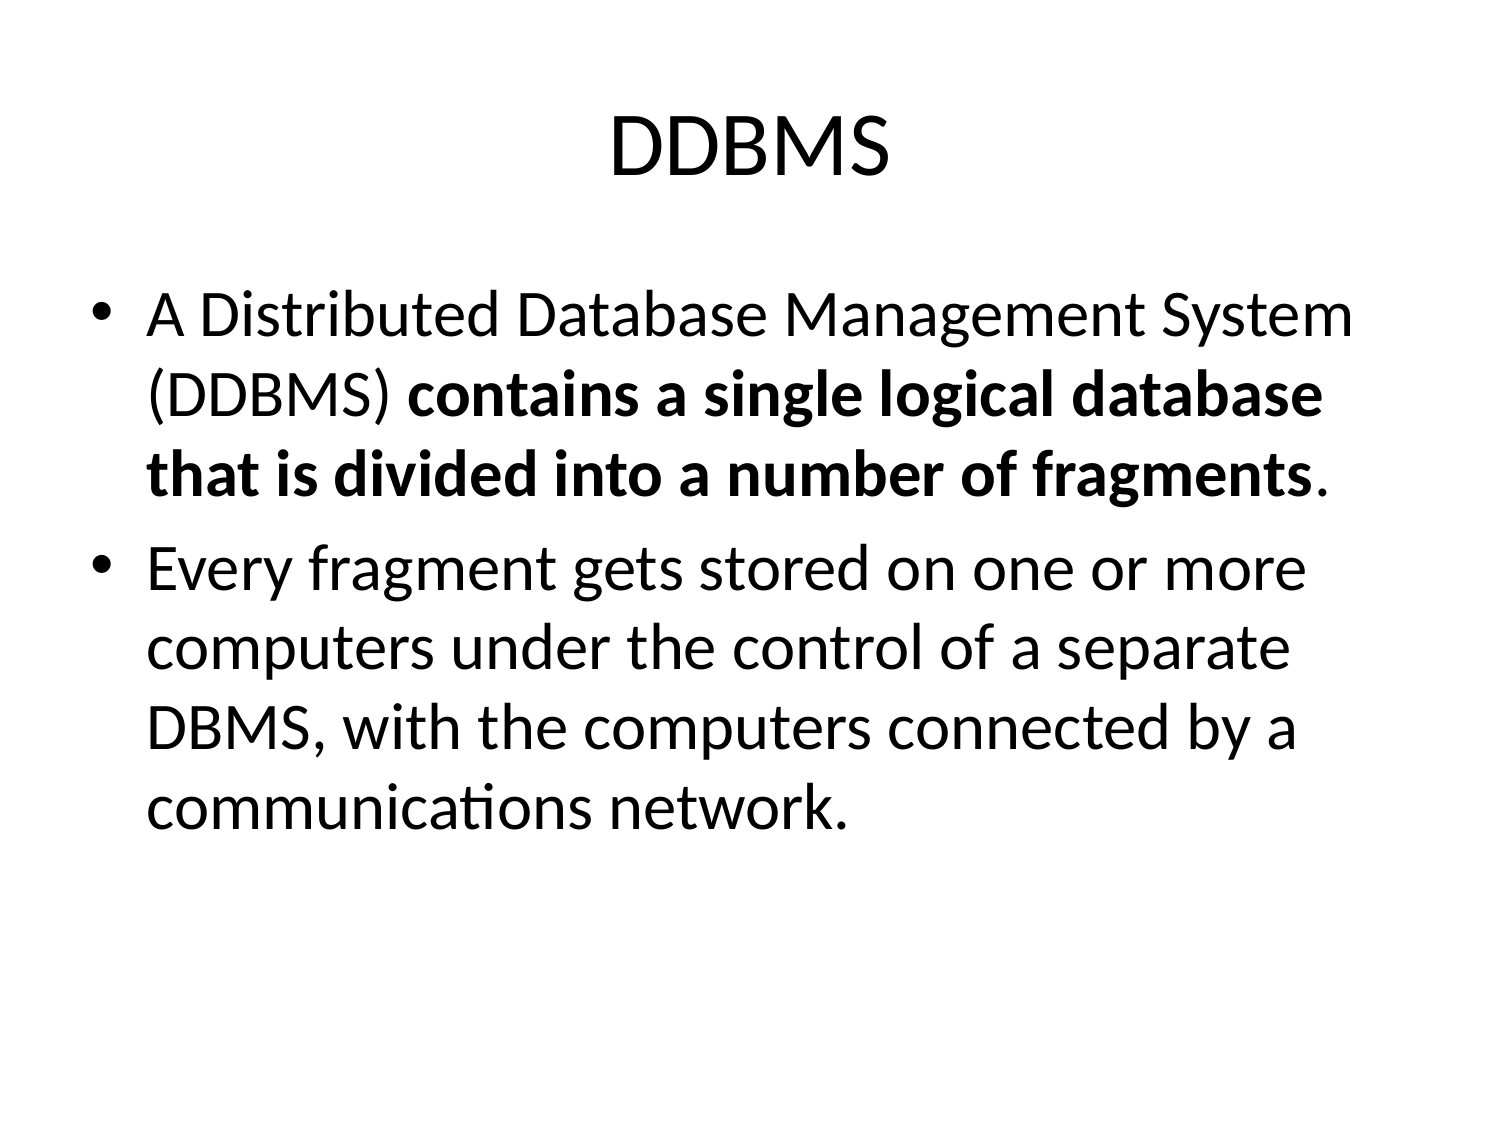

# DDBMS
A Distributed Database Management System (DDBMS) contains a single logical database that is divided into a number of fragments.
Every fragment gets stored on one or more computers under the control of a separate DBMS, with the computers connected by a communications network.